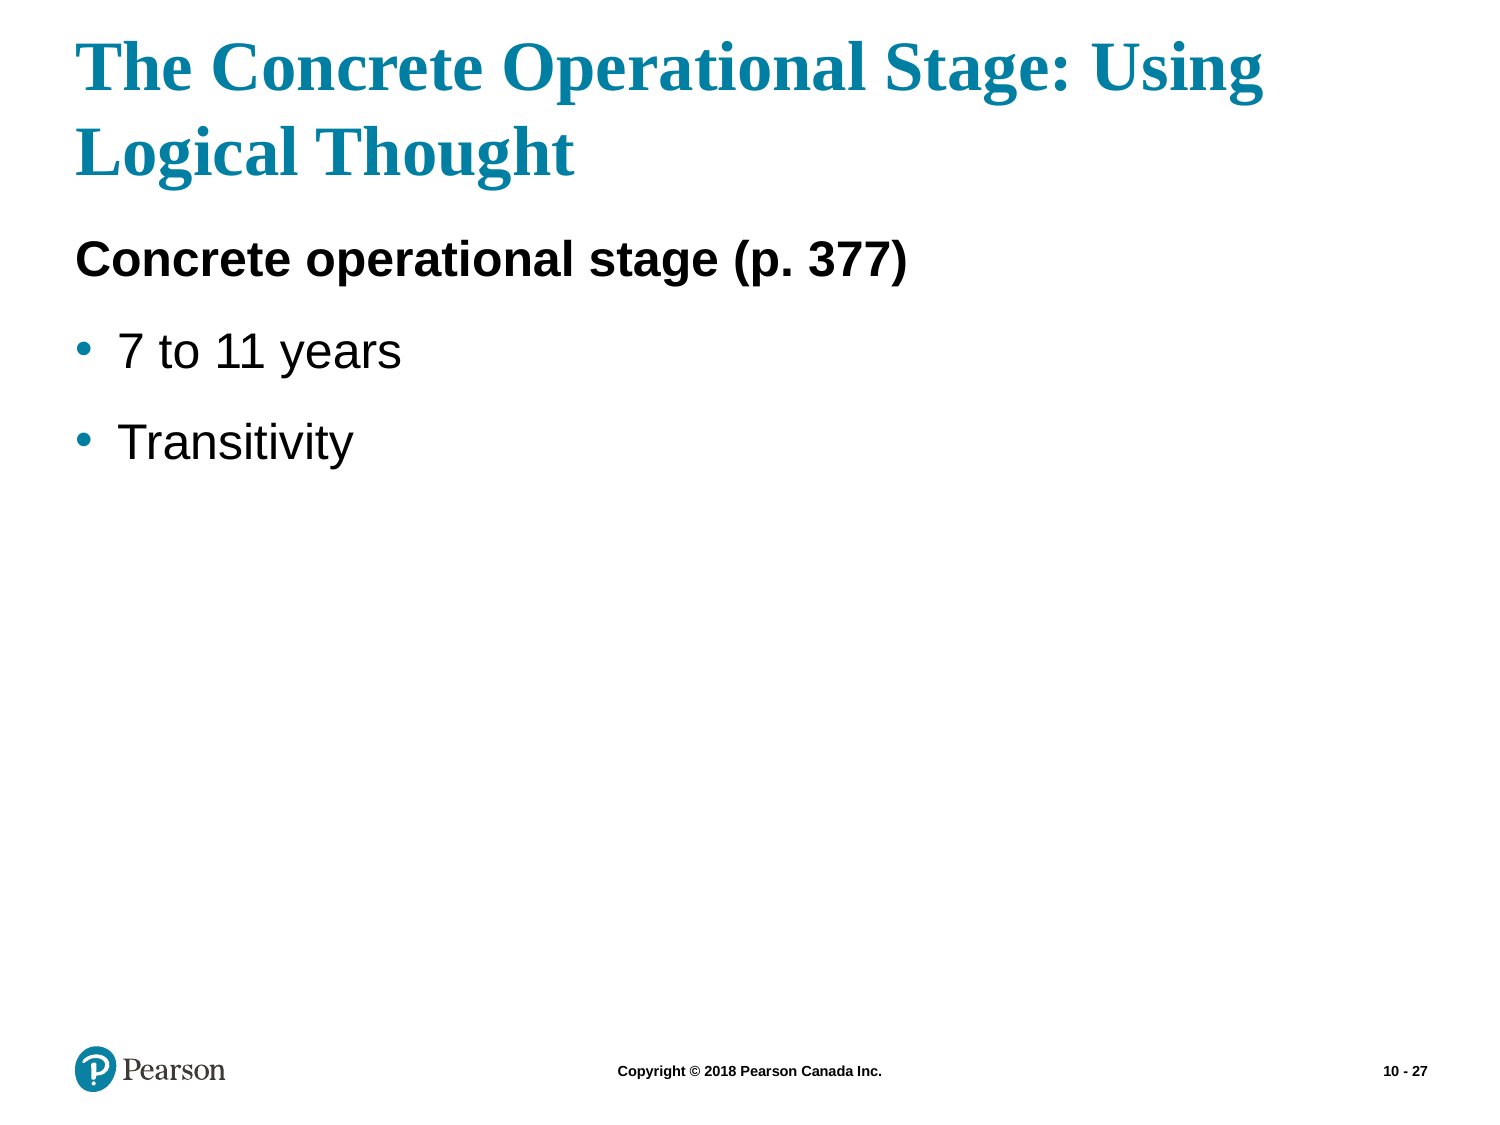

# The Concrete Operational Stage: Using Logical Thought
Concrete operational stage (p. 377)
7 to 11 years
Transitivity